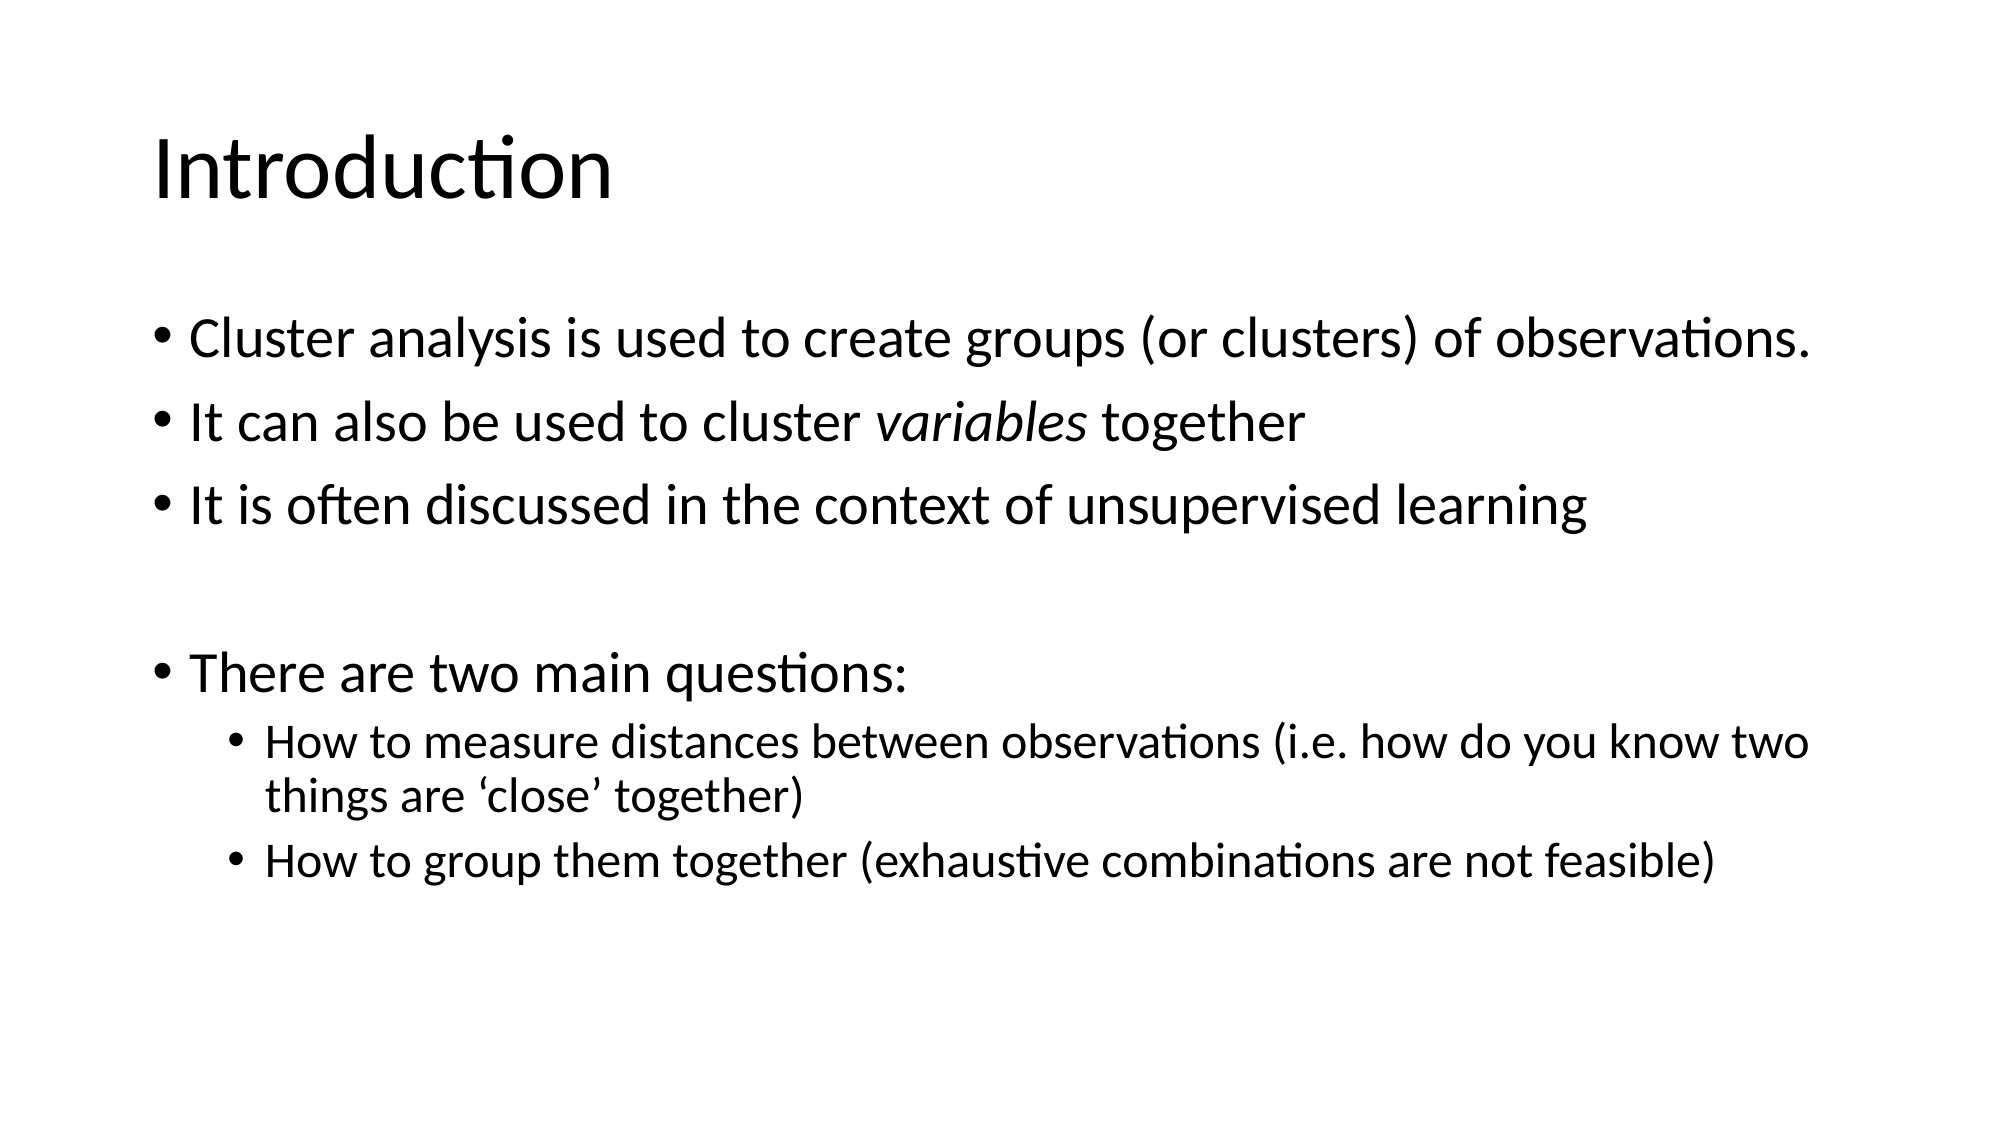

# Introduction
Cluster analysis is used to create groups (or clusters) of observations.
It can also be used to cluster variables together
It is often discussed in the context of unsupervised learning

There are two main questions:
How to measure distances between observations (i.e. how do you know two things are ‘close’ together)
How to group them together (exhaustive combinations are not feasible)